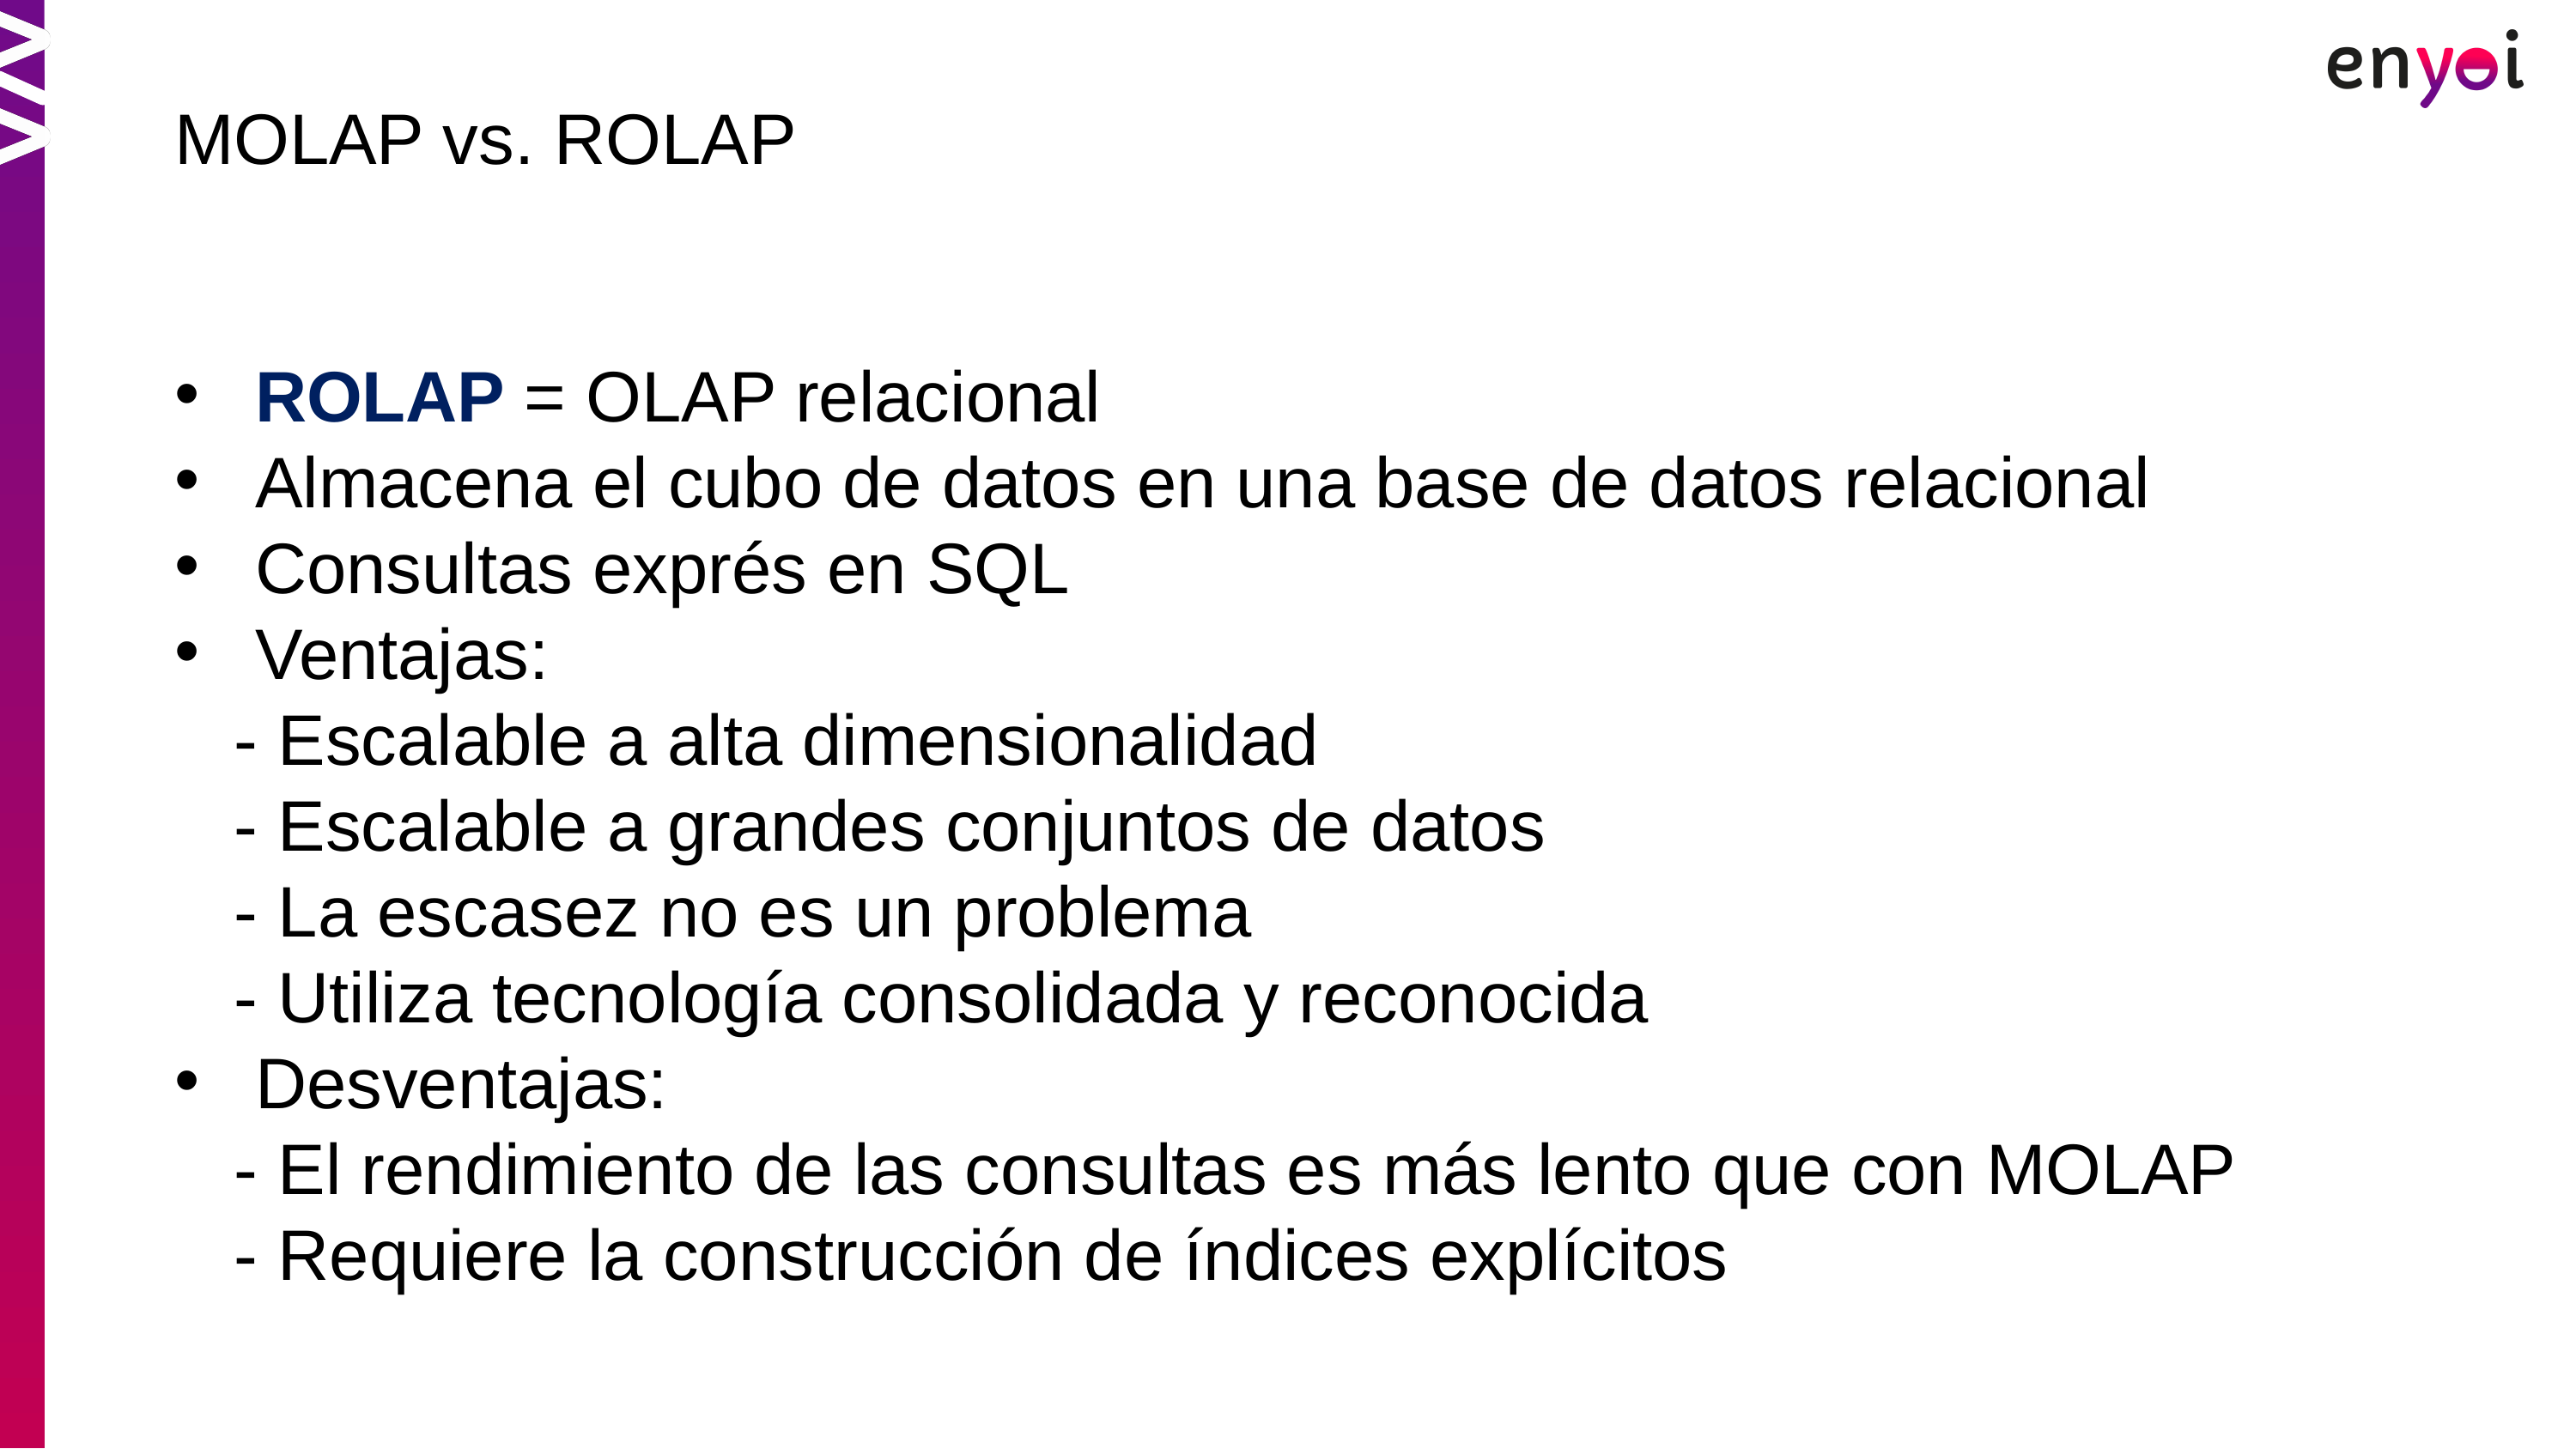

MOLAP vs. ROLAP
ROLAP = OLAP relacional
Almacena el cubo de datos en una base de datos relacional
Consultas exprés en SQL
Ventajas:
   - Escalable a alta dimensionalidad
   - Escalable a grandes conjuntos de datos
   - La escasez no es un problema
   - Utiliza tecnología consolidada y reconocida
Desventajas:
   - El rendimiento de las consultas es más lento que con MOLAP
   - Requiere la construcción de índices explícitos